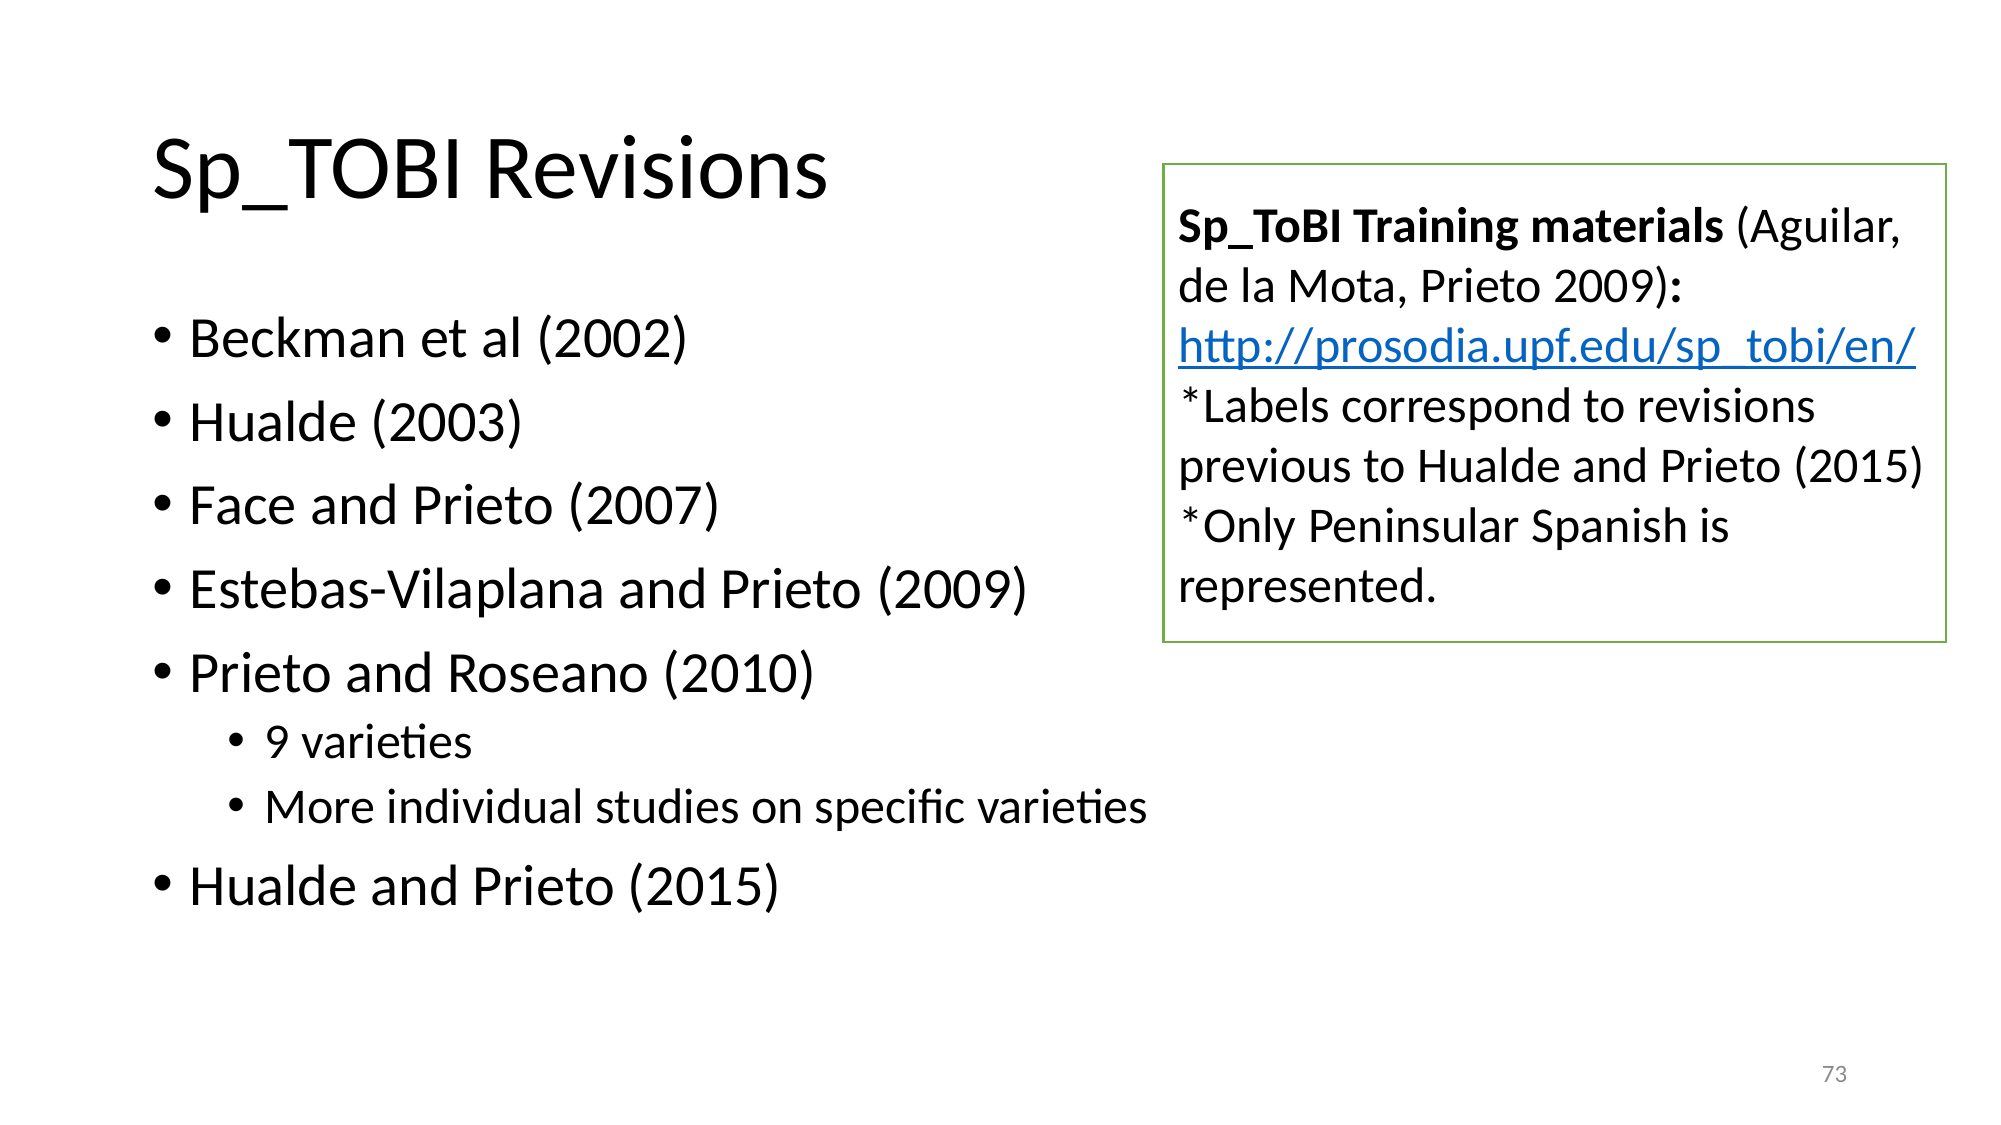

# Sp_TOBI Revisions
Sp_ToBI Training materials (Aguilar, de la Mota, Prieto 2009):
http://prosodia.upf.edu/sp_tobi/en/
*Labels correspond to revisions previous to Hualde and Prieto (2015)
*Only Peninsular Spanish is represented.
Beckman et al (2002)
Hualde (2003)
Face and Prieto (2007)
Estebas-Vilaplana and Prieto (2009)
Prieto and Roseano (2010)
9 varieties
More individual studies on specific varieties
Hualde and Prieto (2015)
73